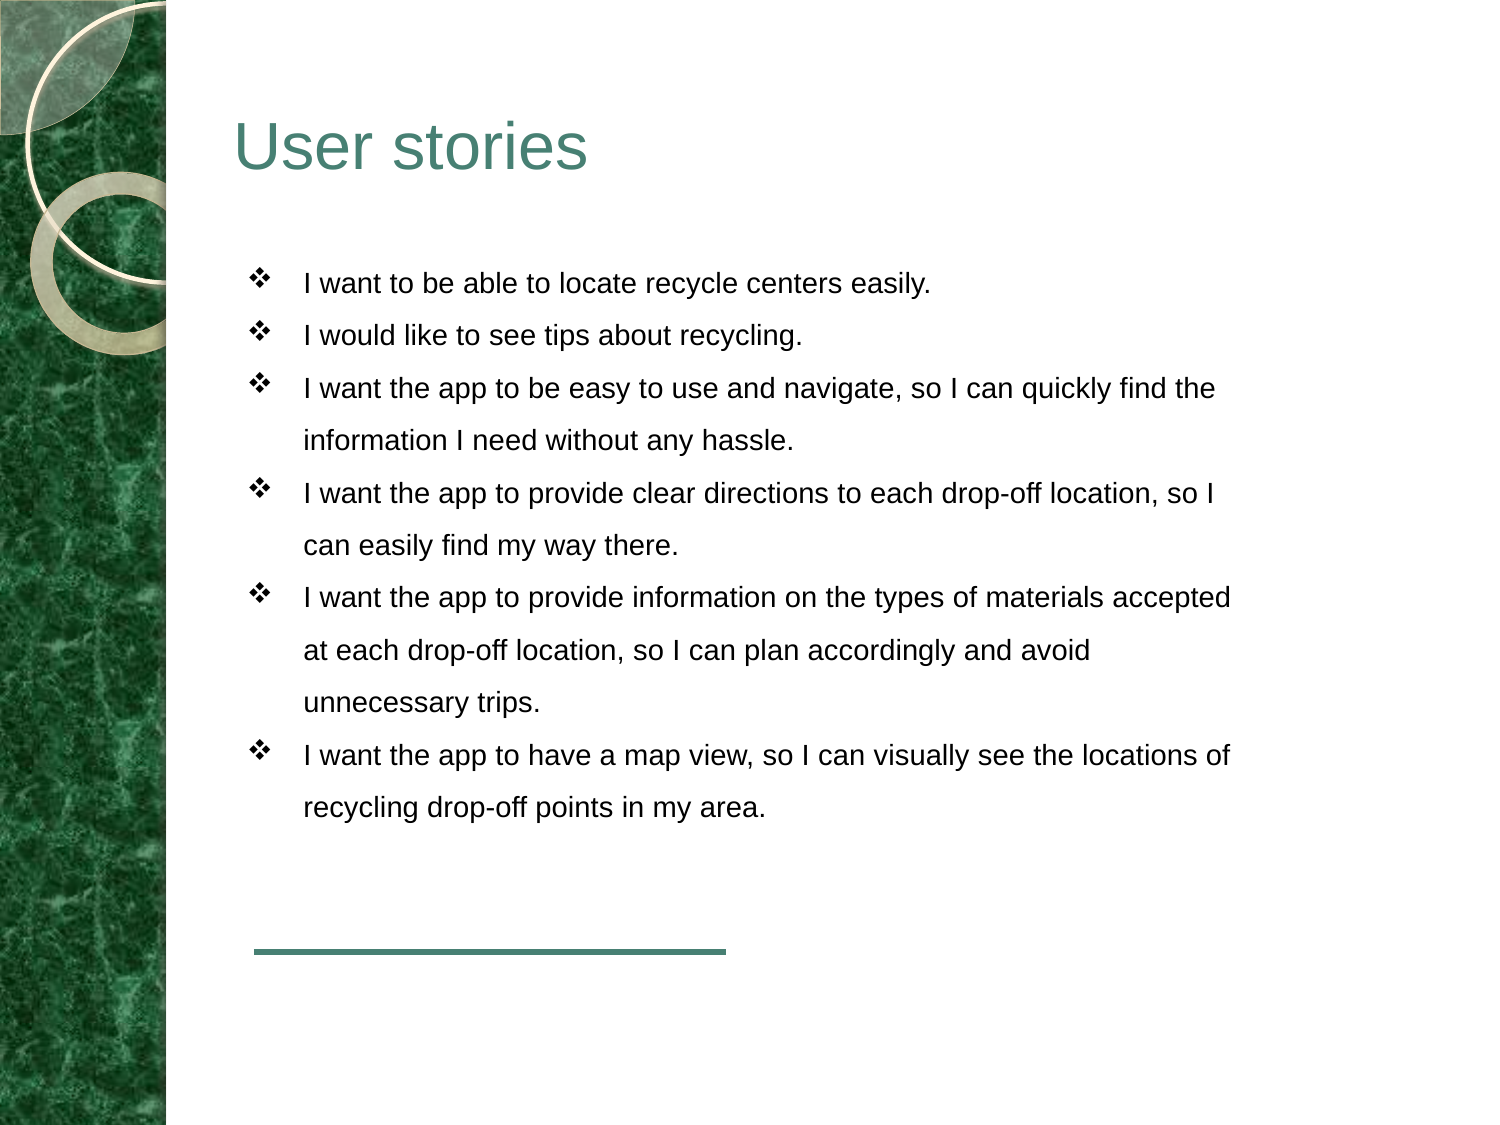

# User stories
I want to be able to locate recycle centers easily.
I would like to see tips about recycling.
I want the app to be easy to use and navigate, so I can quickly find the information I need without any hassle.
I want the app to provide clear directions to each drop-off location, so I can easily find my way there.
I want the app to provide information on the types of materials accepted at each drop-off location, so I can plan accordingly and avoid unnecessary trips.
I want the app to have a map view, so I can visually see the locations of recycling drop-off points in my area.